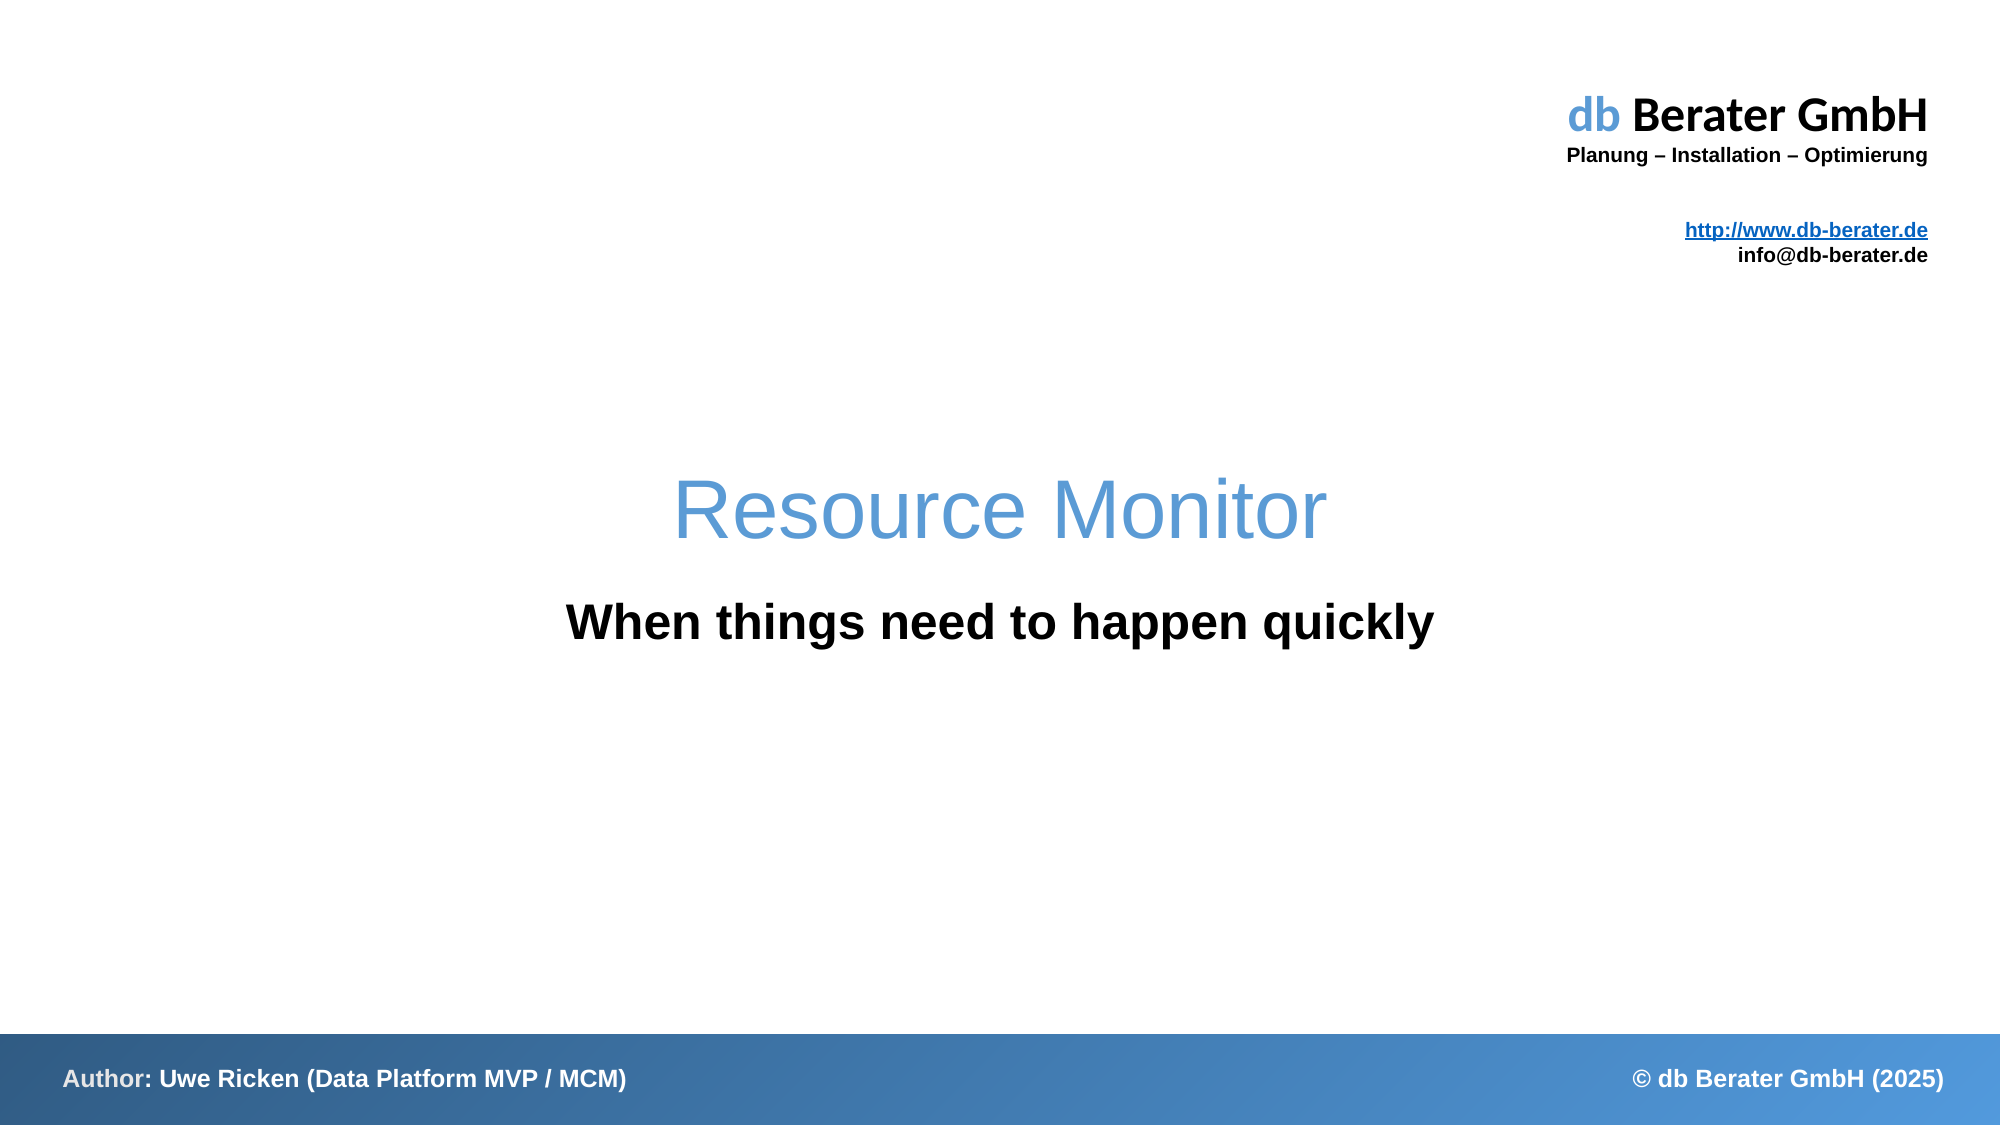

# Resource Monitor
When things need to happen quickly